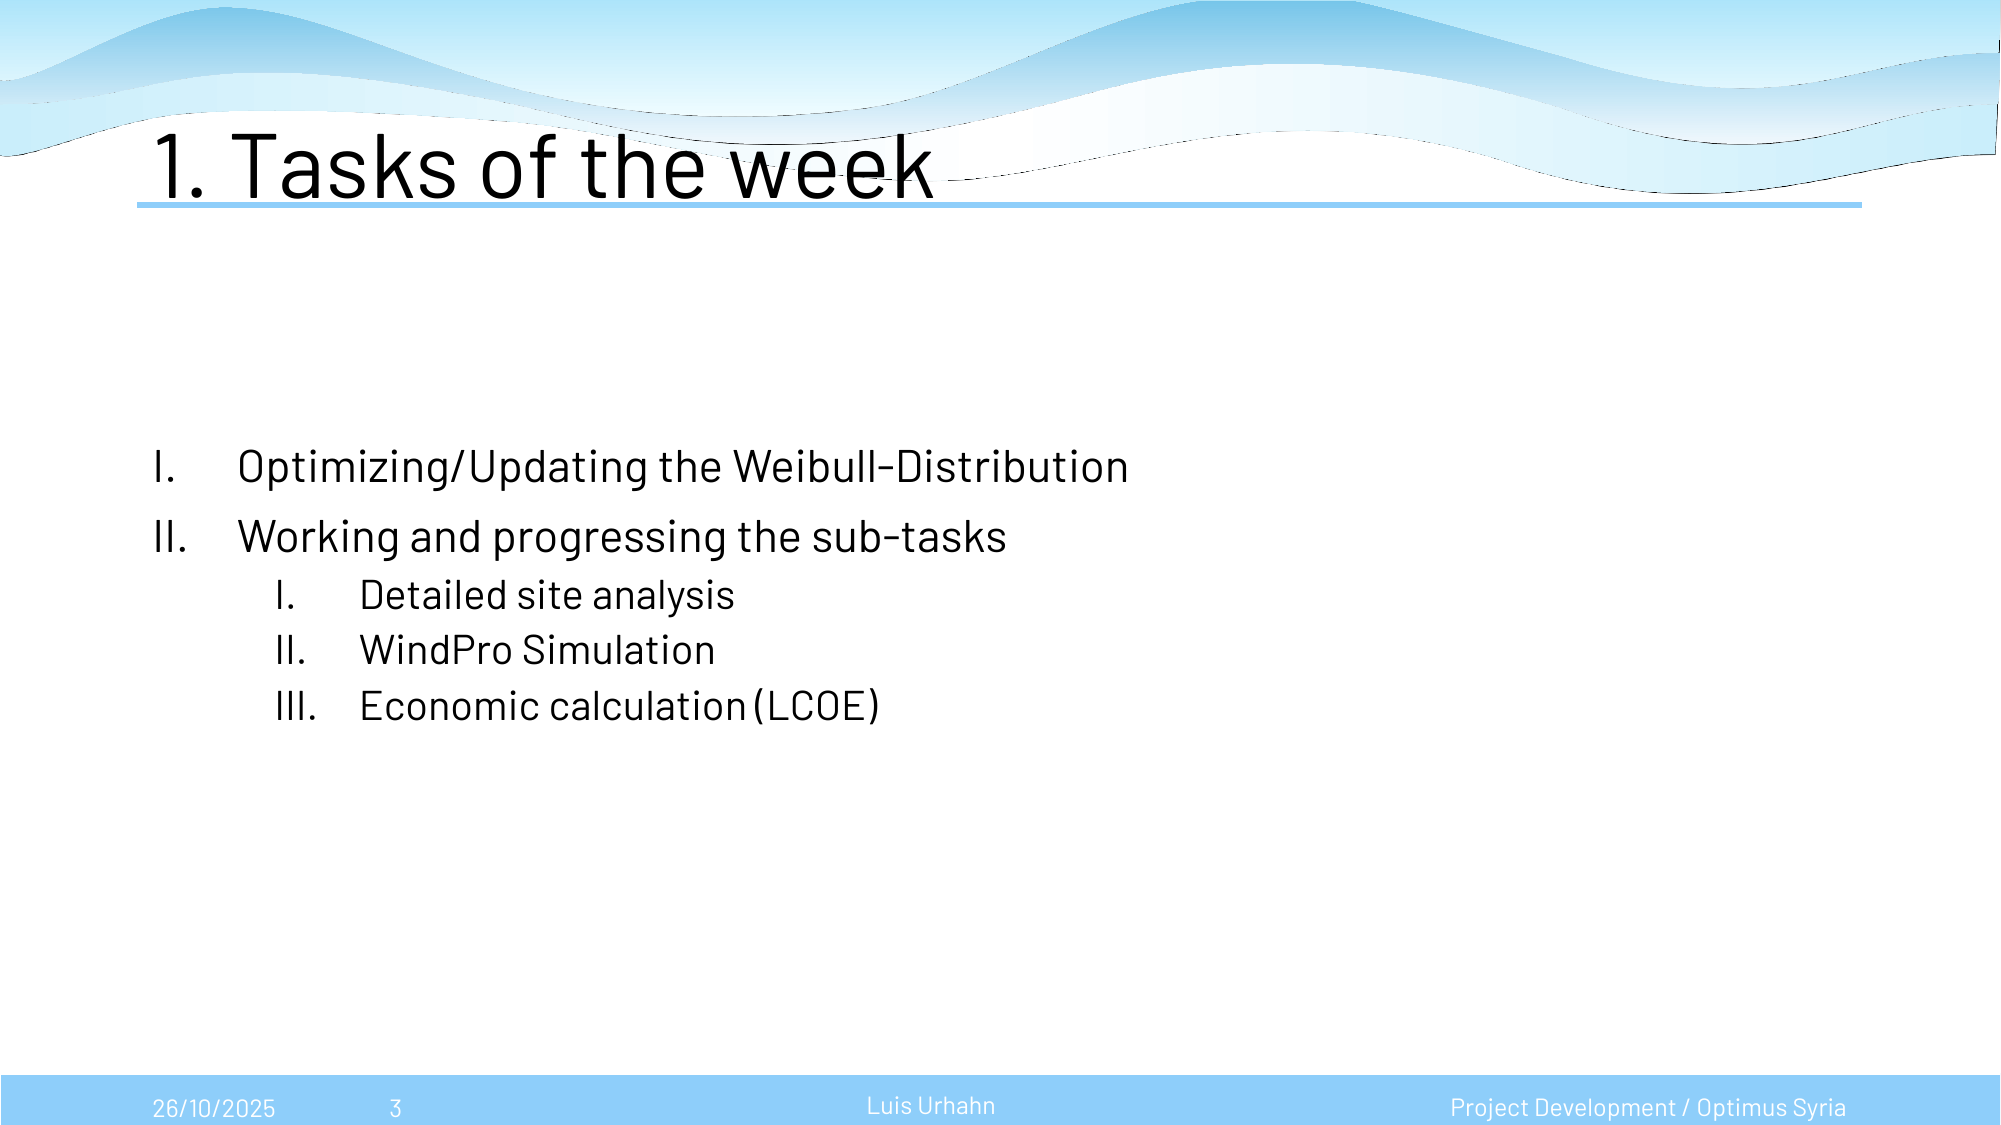

# 1. Tasks of the week
Optimizing/Updating the Weibull-Distribution
Working and progressing the sub-tasks
Detailed site analysis
WindPro Simulation
Economic calculation (LCOE)

Luis Urhahn
Project Development / Optimus Syria
26/10/2025
3